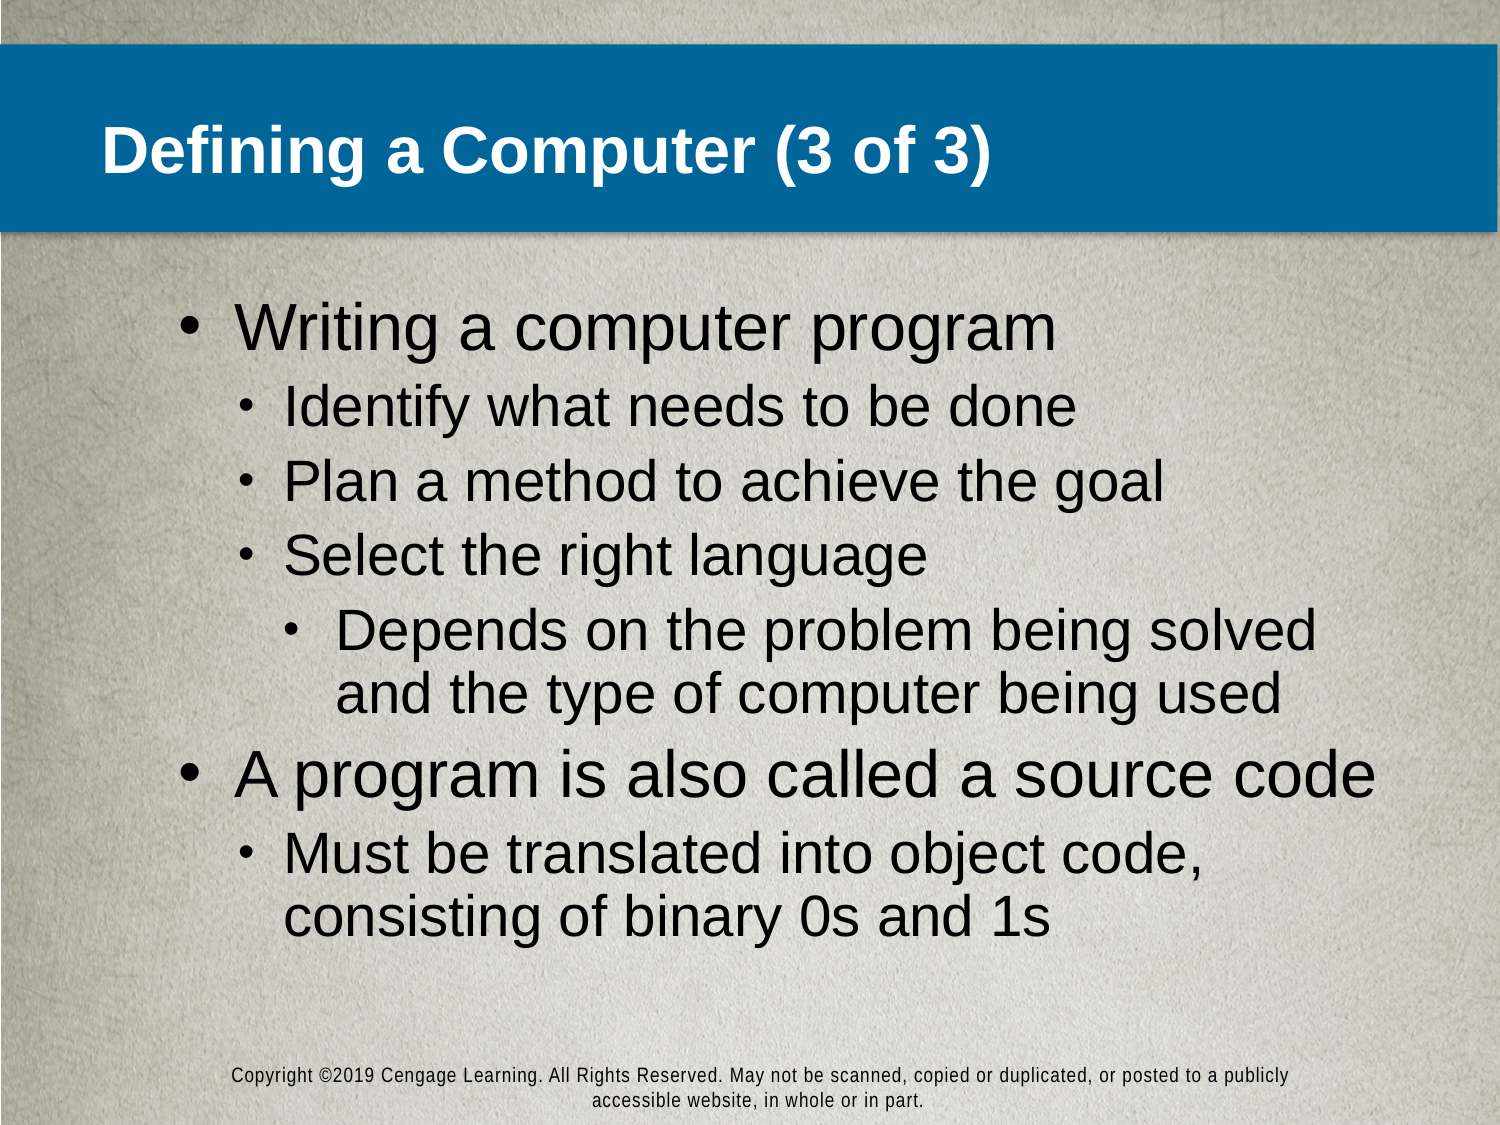

# Defining a Computer (3 of 3)
Writing a computer program
Identify what needs to be done
Plan a method to achieve the goal
Select the right language
Depends on the problem being solved and the type of computer being used
A program is also called a source code
Must be translated into object code, consisting of binary 0s and 1s